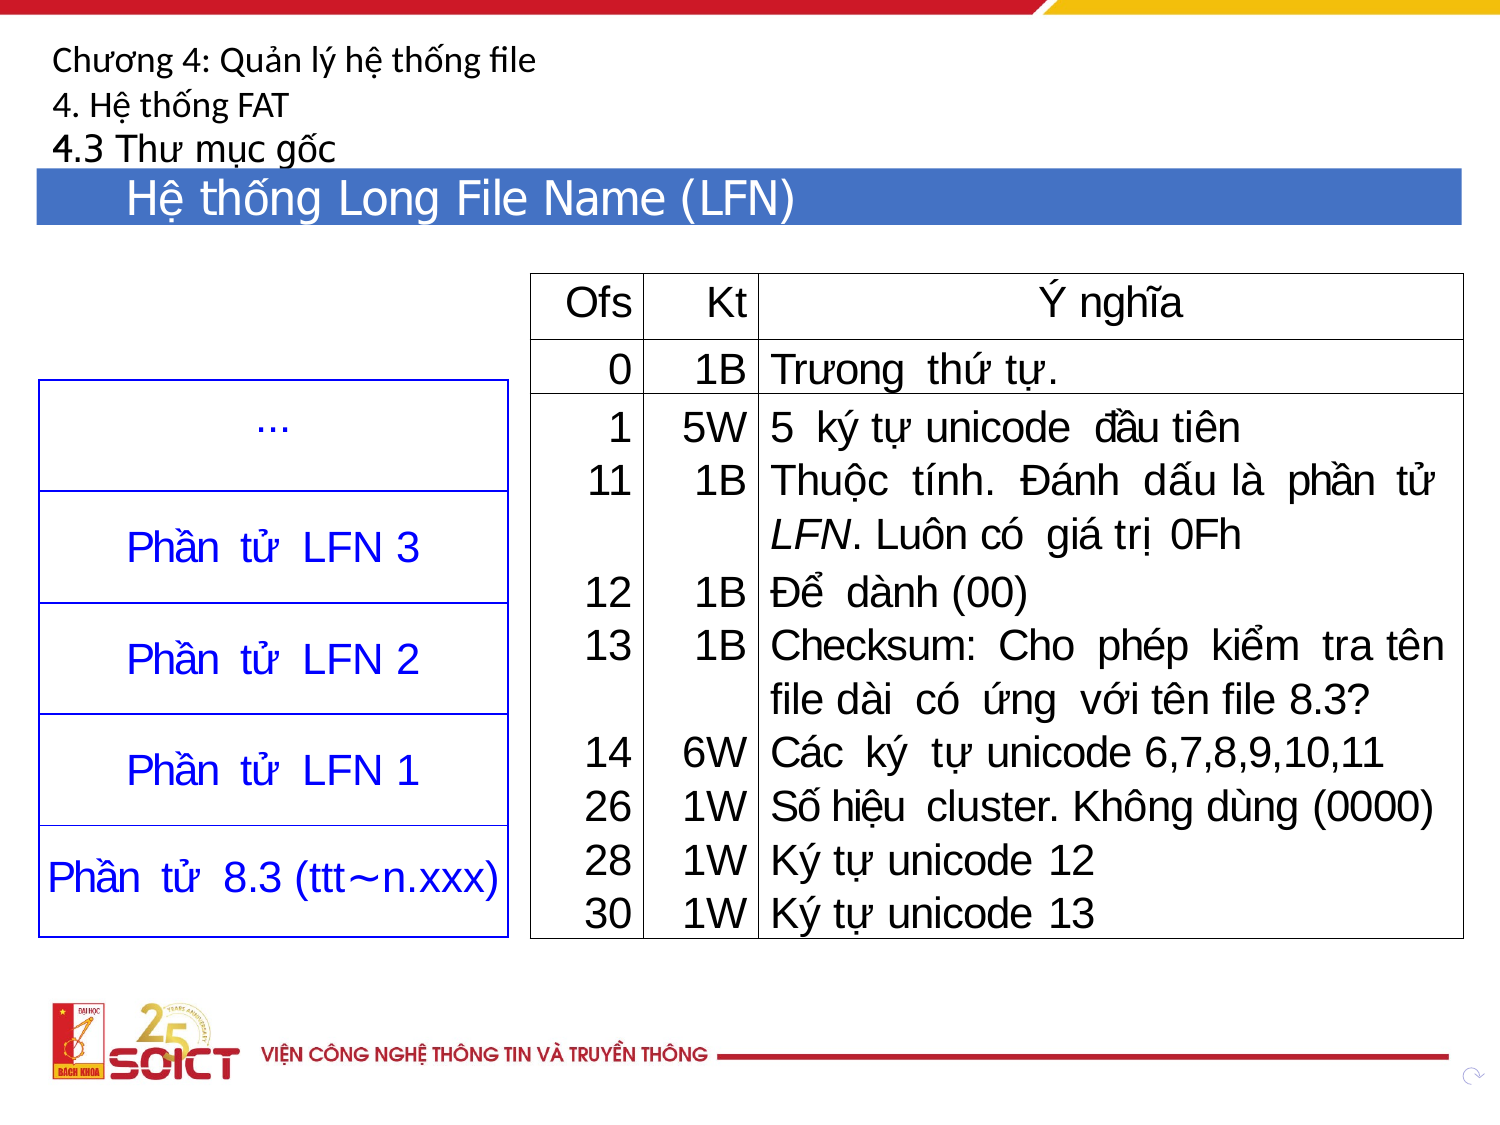

Chương 4: Quản lý hệ thống file
4. Hệ thống FAT
4.3 Thư mục gốc
Hệ thống Long File Name (LFN)
| Ofs | Kt | Ý nghĩa |
| --- | --- | --- |
| 0 | 1B | Trưong thứ tự. |
| 1 | 5W | 5 ký tự unicode đầu tiên |
| 11 | 1B | Thuộc tính. Đánh dấu là phần tử |
|  |  | LFN. Luôn có giá trị 0Fh |
| 12 | 1B | Để dành (00) |
| 13 | 1B | Checksum: Cho phép kiểm tra tên |
|  |  | file dài có ứng với tên file 8.3? |
| 14 | 6W | Các ký tự unicode 6,7,8,9,10,11 |
| 26 | 1W | Số hiệu cluster. Không dùng (0000) |
| 28 | 1W | Ký tự unicode 12 |
| 30 | 1W | Ký tự unicode 13 |
| ... |
| --- |
| Phần tử LFN 3 |
| Phần tử LFN 2 |
| Phần tử LFN 1 |
| Phần tử 8.3 (ttt∼n.xxx) |